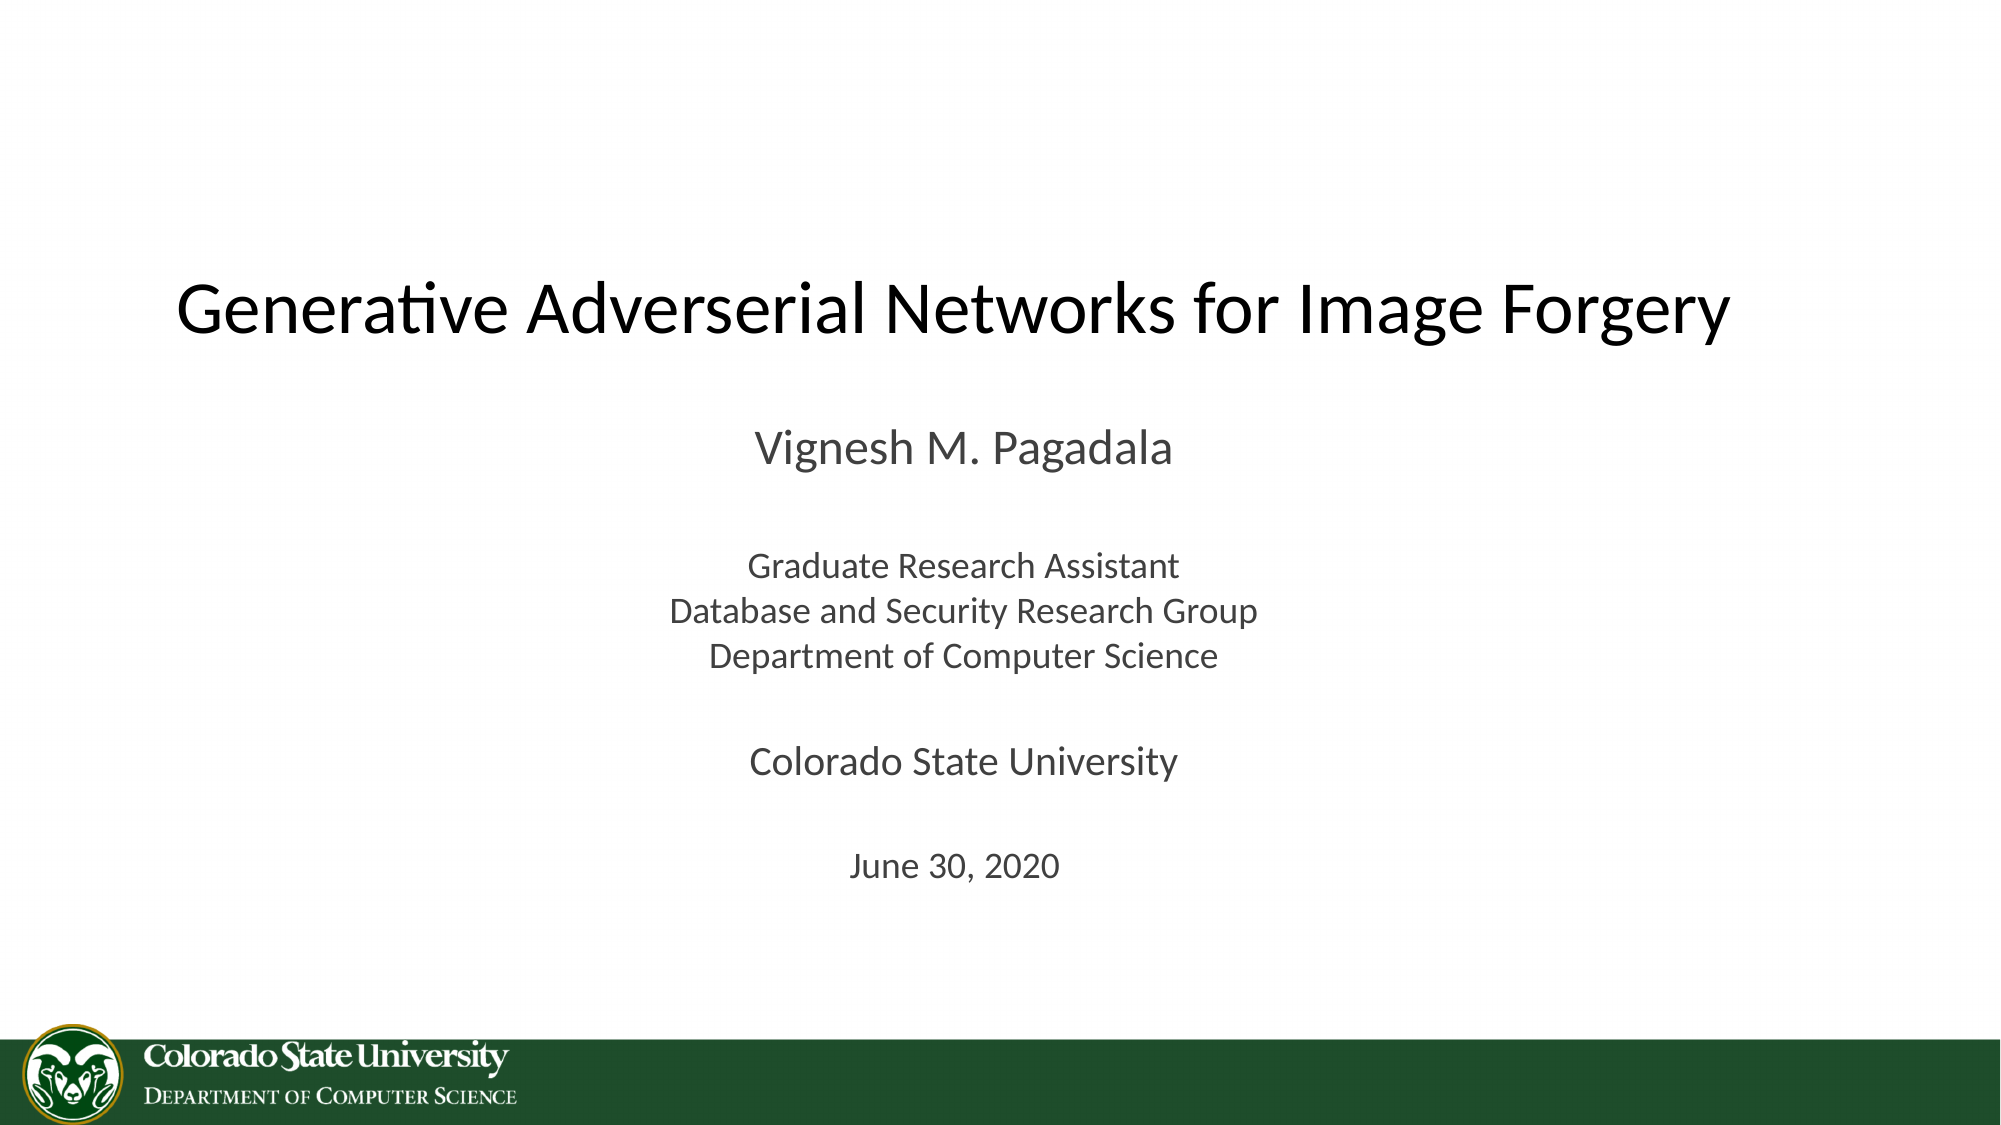

# Generative Adverserial Networks for Image Forgery
Vignesh M. Pagadala

Graduate Research Assistant
Database and Security Research Group
Department of Computer Science

Colorado State University

June 30, 2020